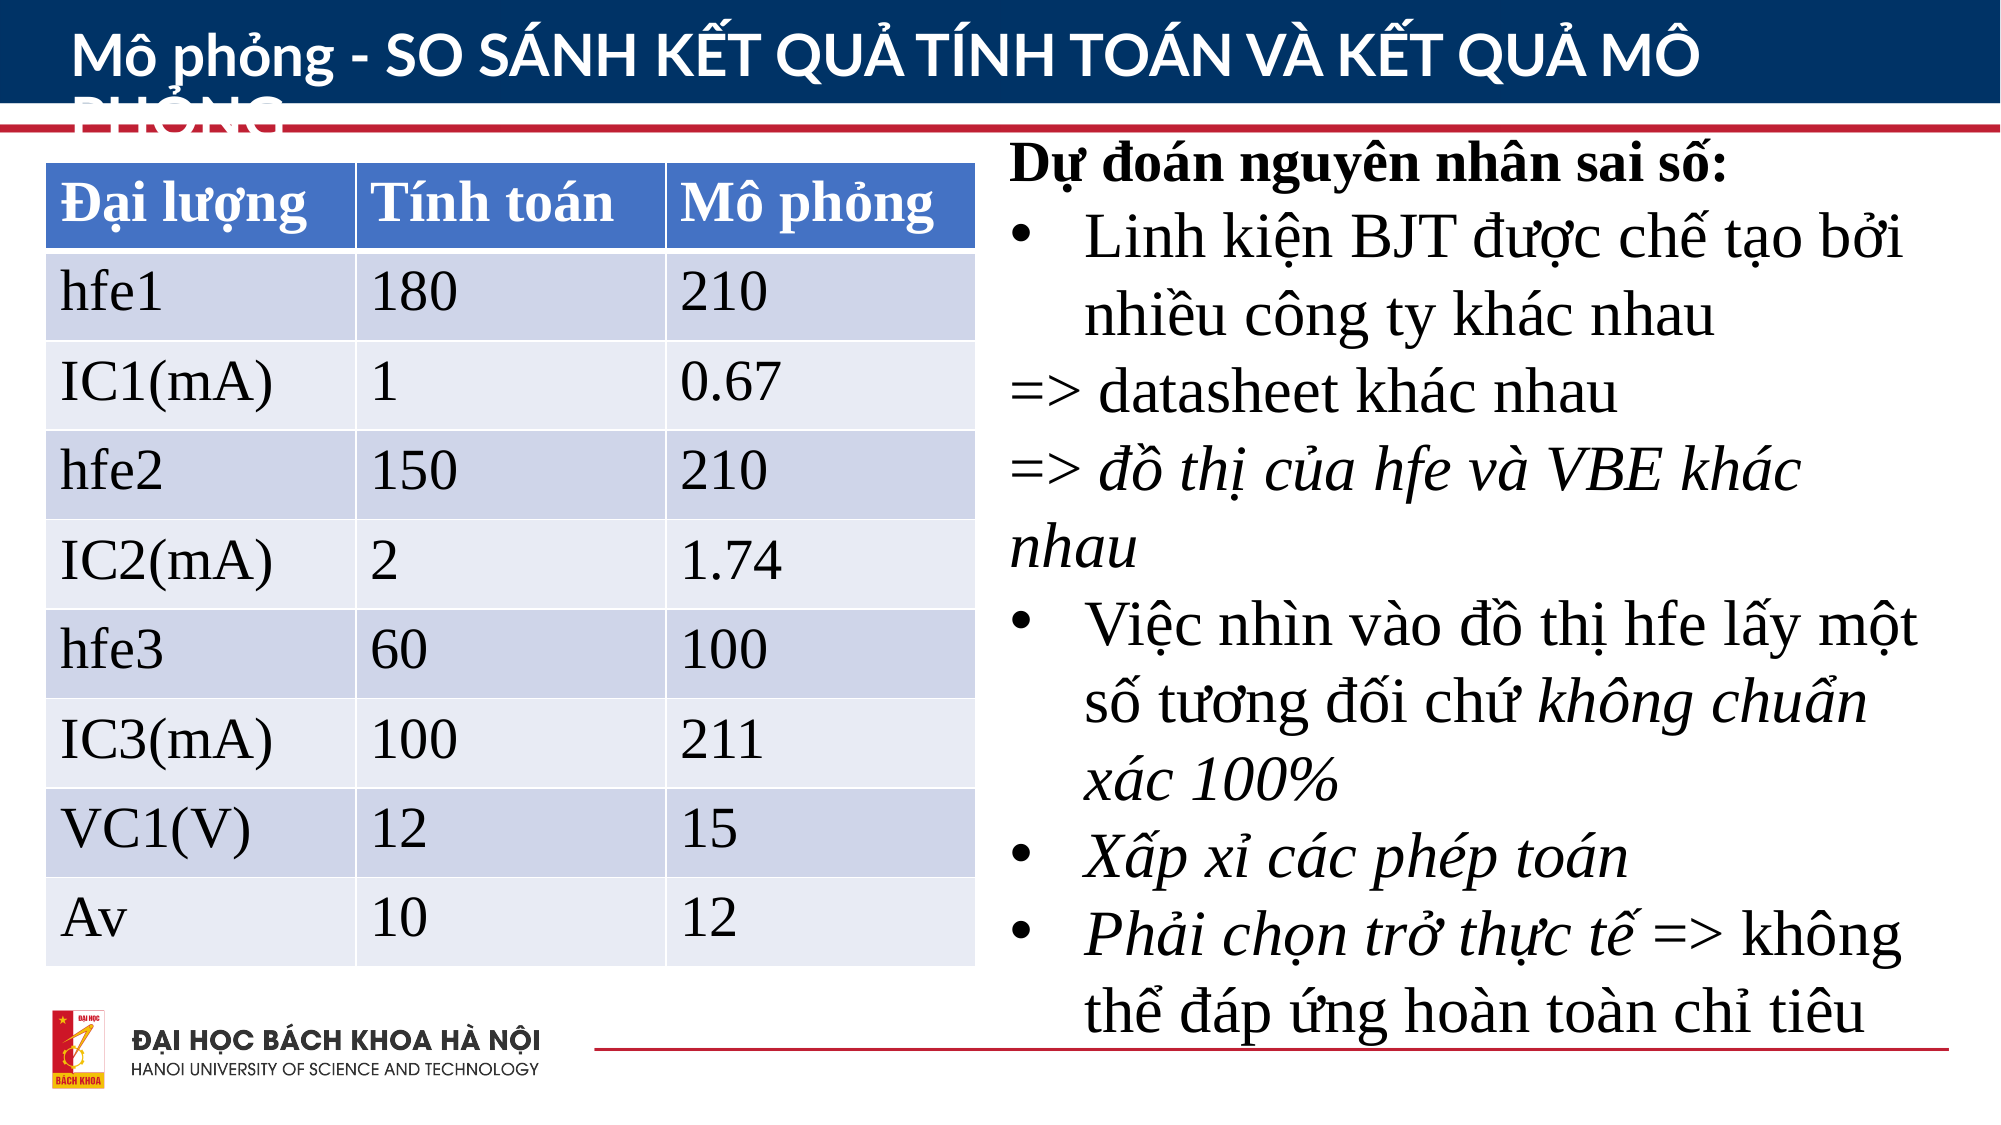

# Mô phỏng - SO SÁNH KẾT QUẢ TÍNH TOÁN VÀ KẾT QUẢ MÔ PHỎNG
Dự đoán nguyên nhân sai số:
Linh kiện BJT được chế tạo bởi nhiều công ty khác nhau
=> datasheet khác nhau
=> đồ thị của hfe và VBE khác nhau
Việc nhìn vào đồ thị hfe lấy một số tương đối chứ không chuẩn xác 100%
Xấp xỉ các phép toán
Phải chọn trở thực tế => không thể đáp ứng hoàn toàn chỉ tiêu
| Đại lượng | Tính toán | Mô phỏng |
| --- | --- | --- |
| hfe1 | 180 | 210 |
| IC1(mA) | 1 | 0.67 |
| hfe2 | 150 | 210 |
| IC2(mA) | 2 | 1.74 |
| hfe3 | 60 | 100 |
| IC3(mA) | 100 | 211 |
| VC1(V) | 12 | 15 |
| Av | 10 | 12 |